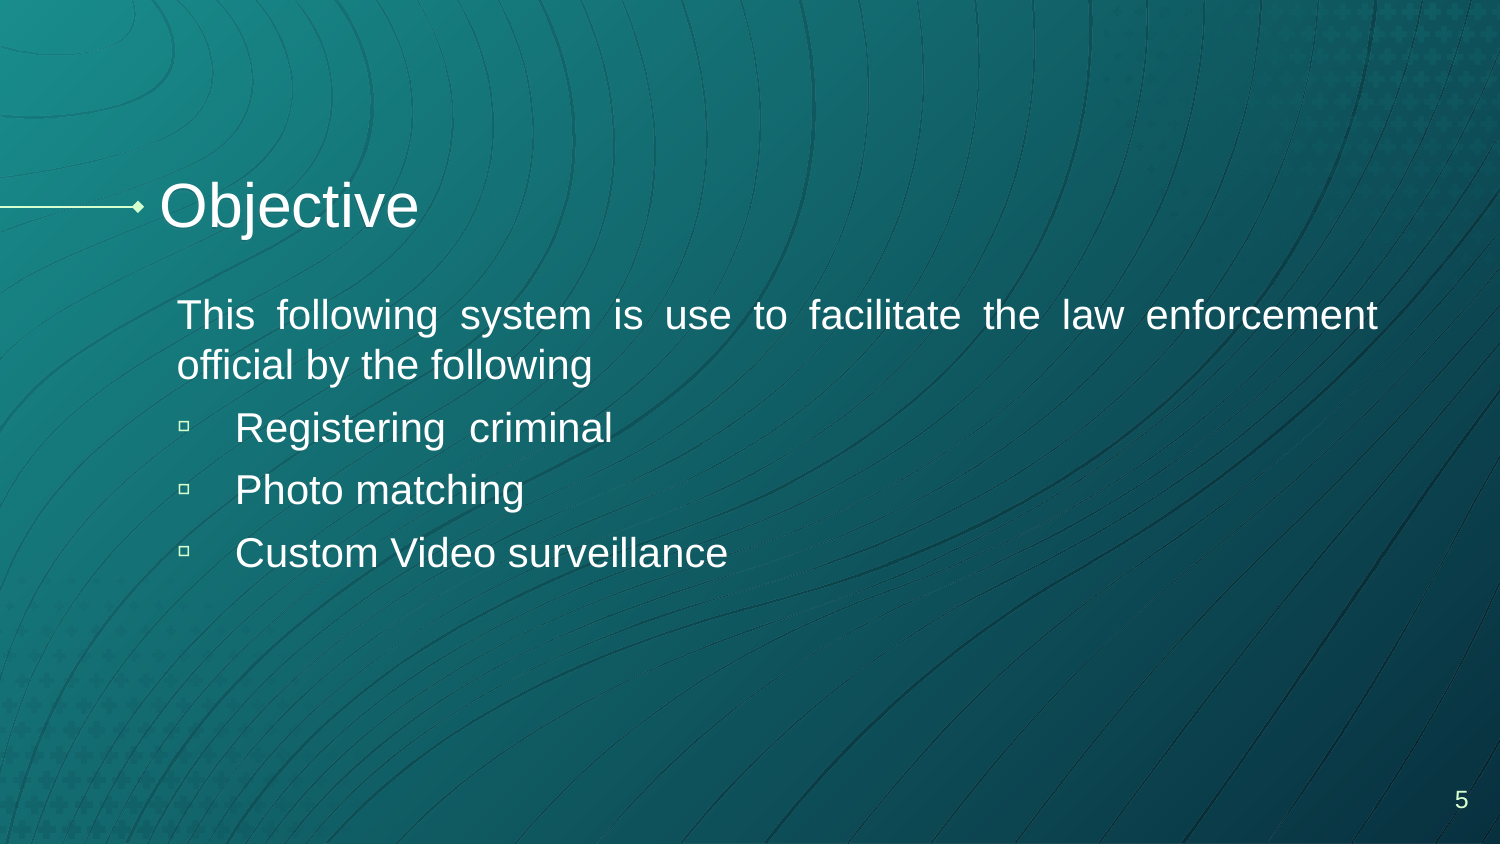

# Objective
This following system is use to facilitate the law enforcement official by the following
Registering  criminal
Photo matching
Custom Video surveillance

5